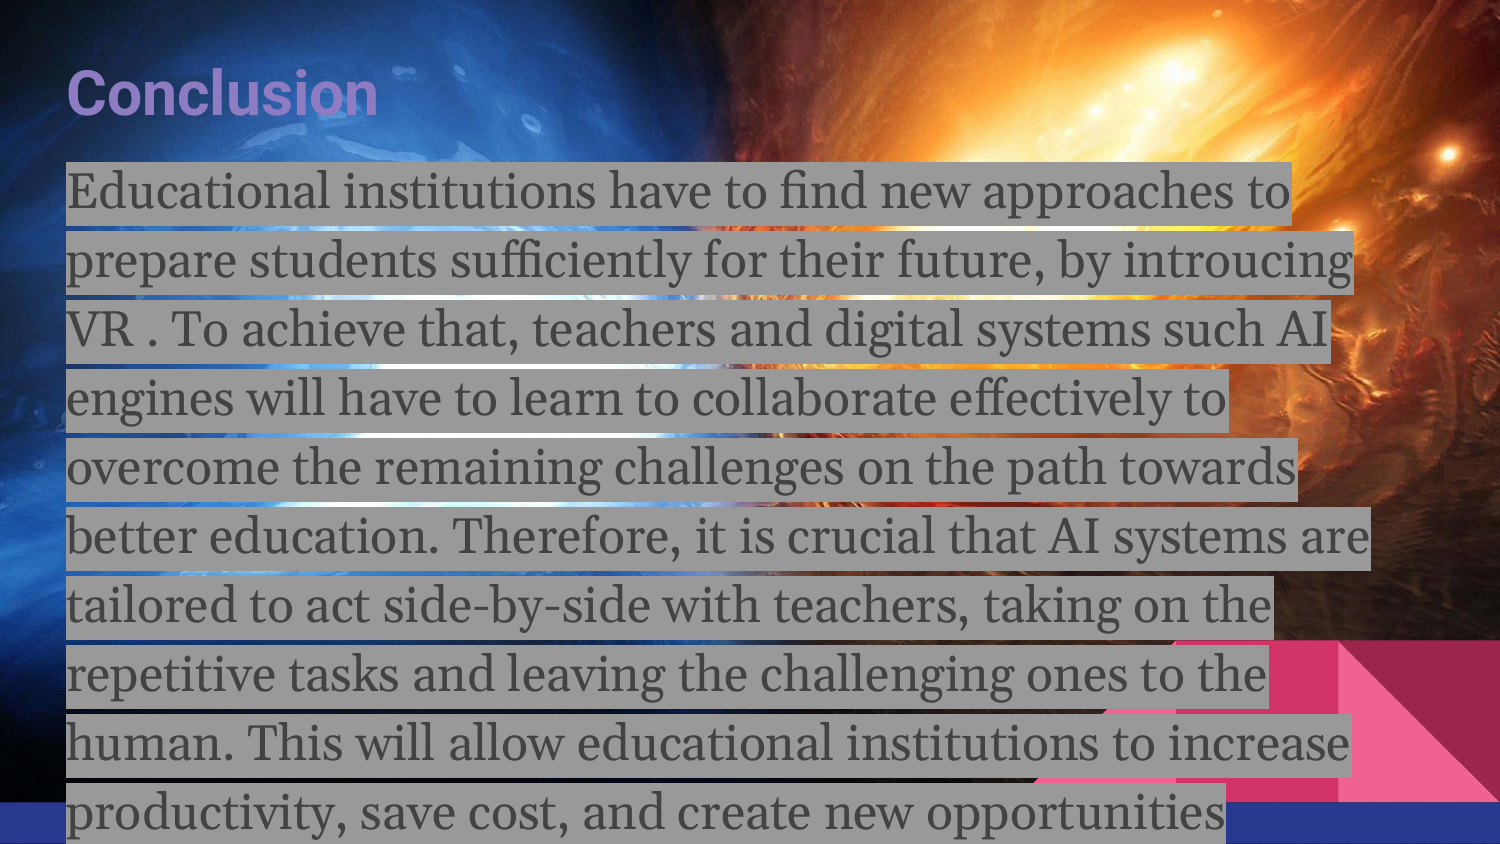

Conclusion
Educational institutions have to find new approaches to prepare students sufficiently for their future, by introucing VR . To achieve that, teachers and digital systems such AI engines will have to learn to collaborate effectively to overcome the remaining challenges on the path towards better education. Therefore, it is crucial that AI systems are tailored to act side-by-side with teachers, taking on the repetitive tasks and leaving the challenging ones to the human. This will allow educational institutions to increase productivity, save cost, and create new opportunities